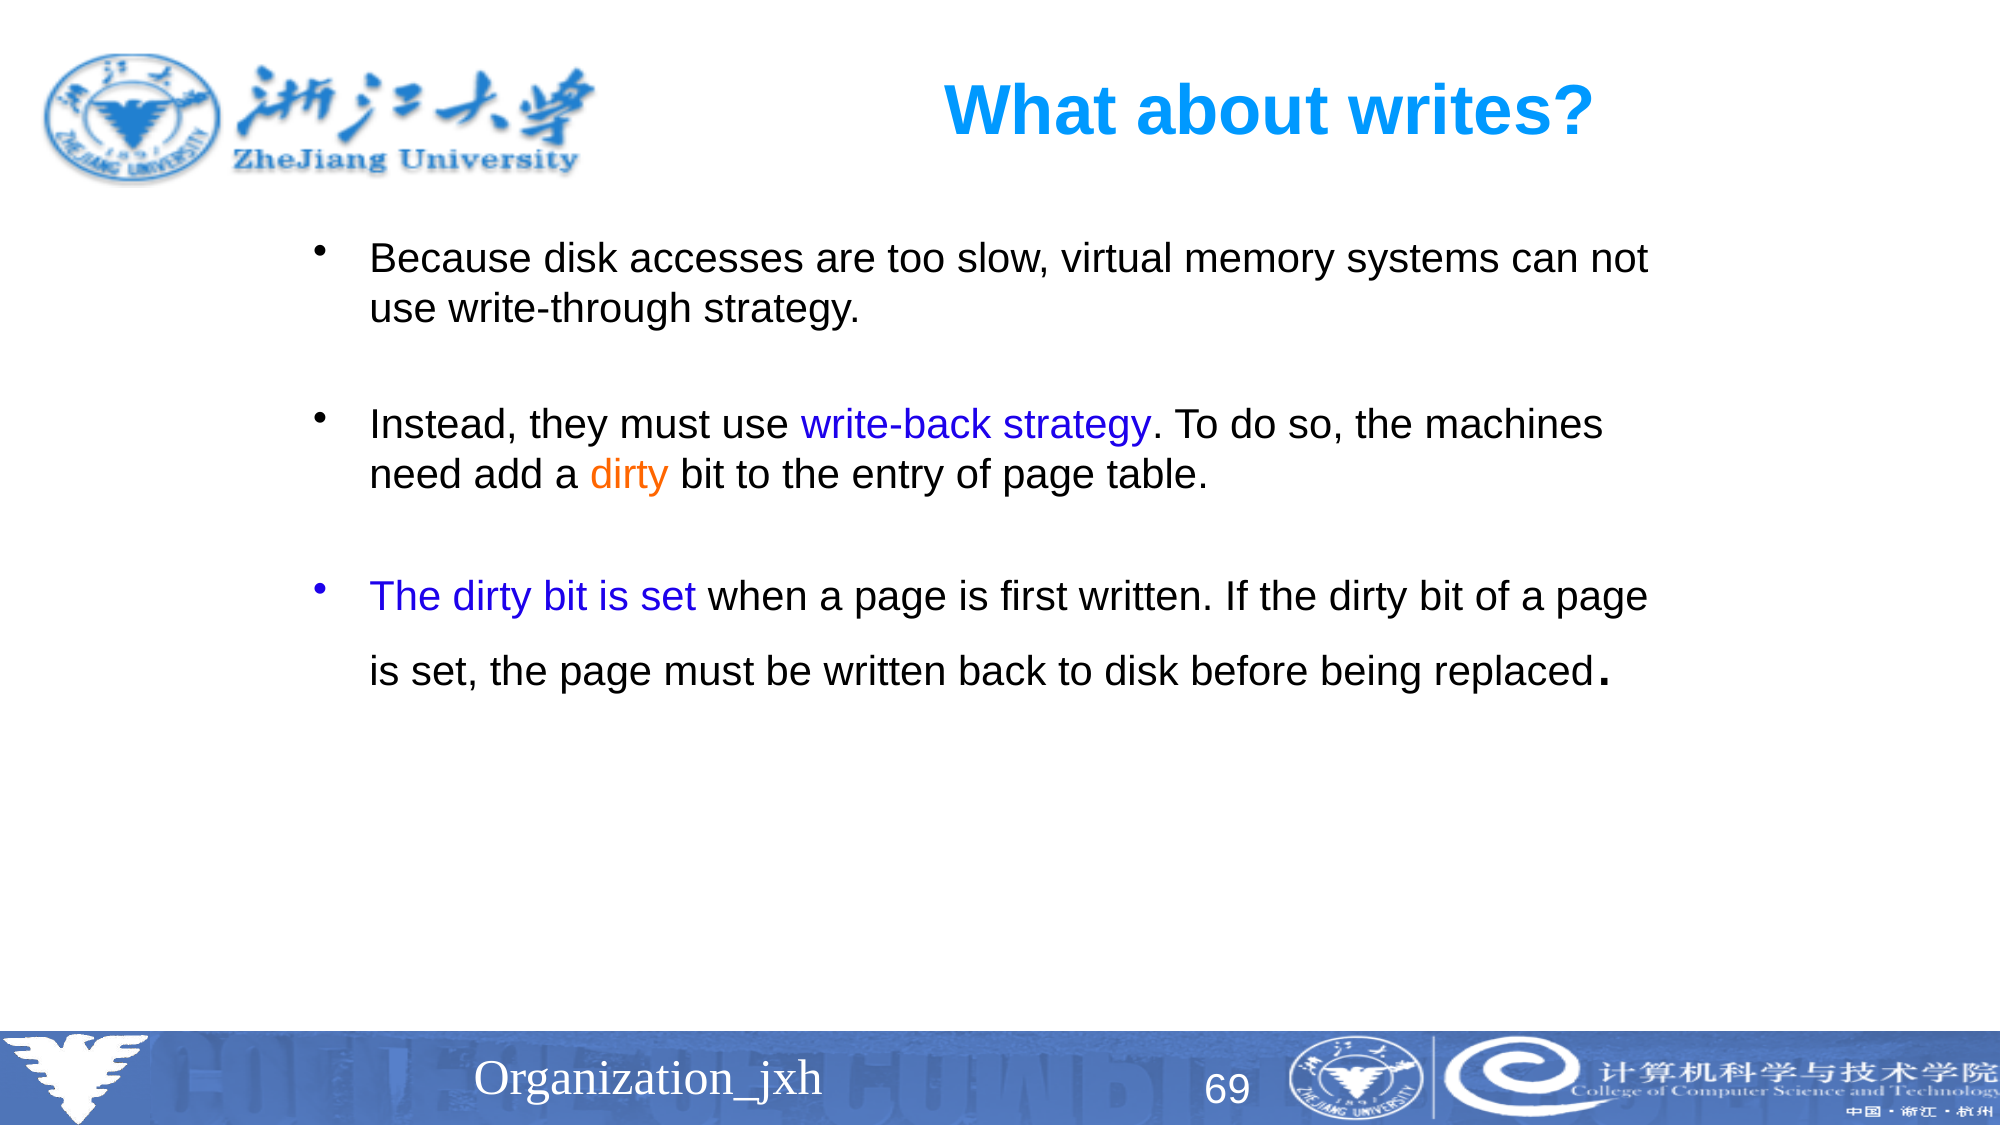

# What about writes?
Because disk accesses are too slow, virtual memory systems can not use write-through strategy.

Instead, they must use write-back strategy. To do so, the machines need add a dirty bit to the entry of page table.

The dirty bit is set when a page is first written. If the dirty bit of a page is set, the page must be written back to disk before being replaced.